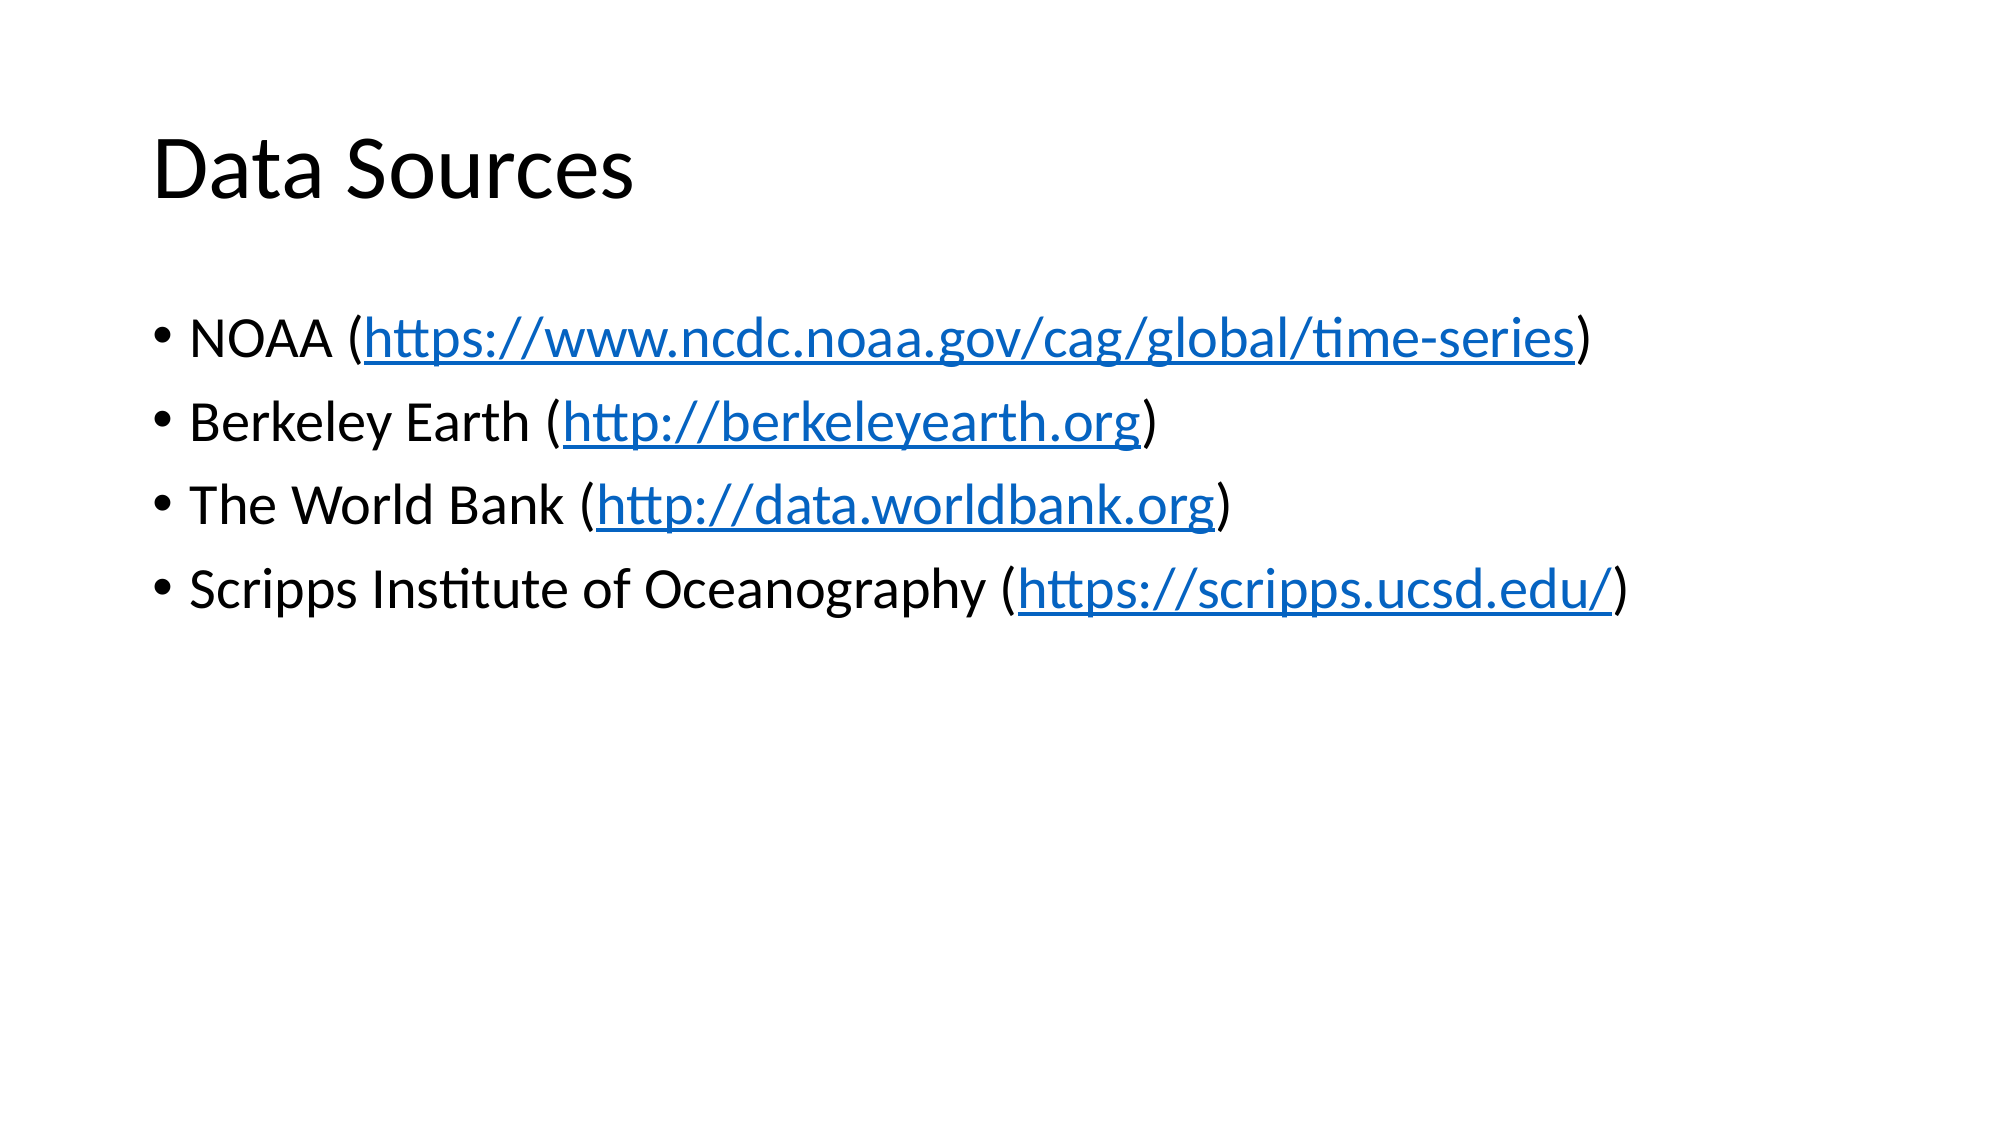

# Data Sources
NOAA (https://www.ncdc.noaa.gov/cag/global/time-series)
Berkeley Earth (http://berkeleyearth.org)
The World Bank (http://data.worldbank.org)
Scripps Institute of Oceanography (https://scripps.ucsd.edu/)